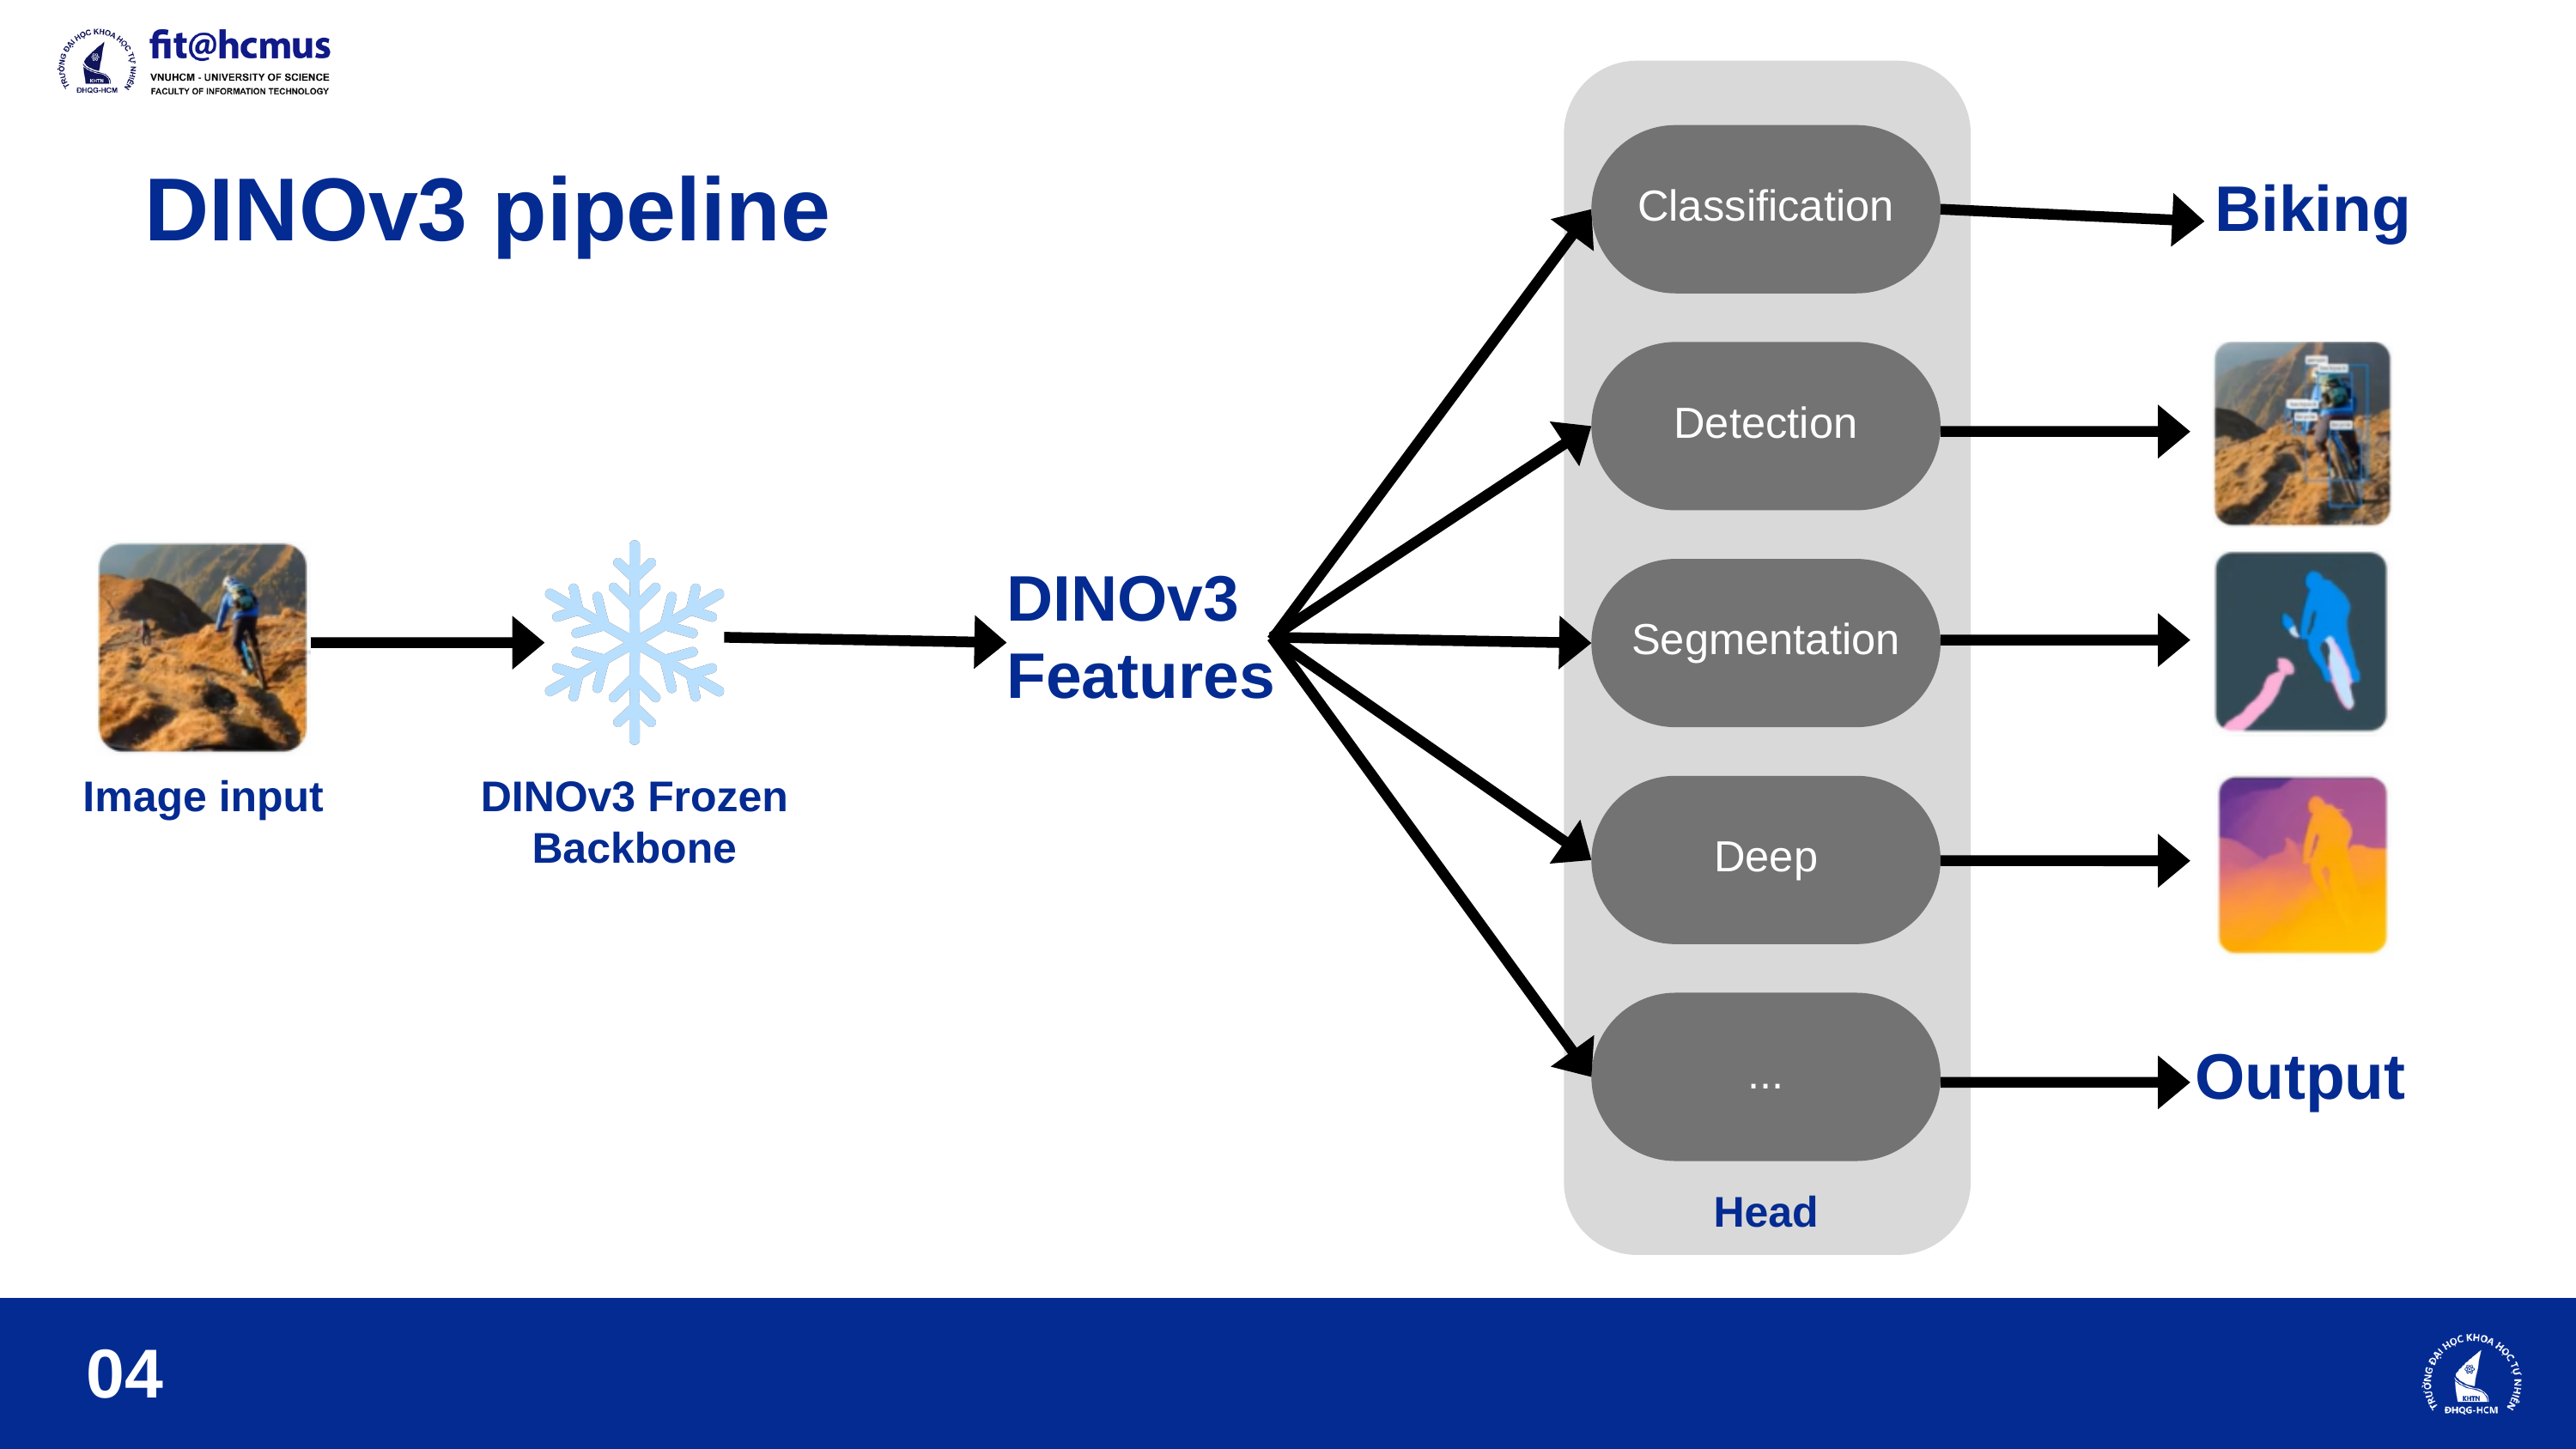

Classification
DINOv3 pipeline
Biking

Detection

DINOv3 Features

Segmentation

Image input
DINOv3 Frozen Backbone

Deep

...
Output

Head

04